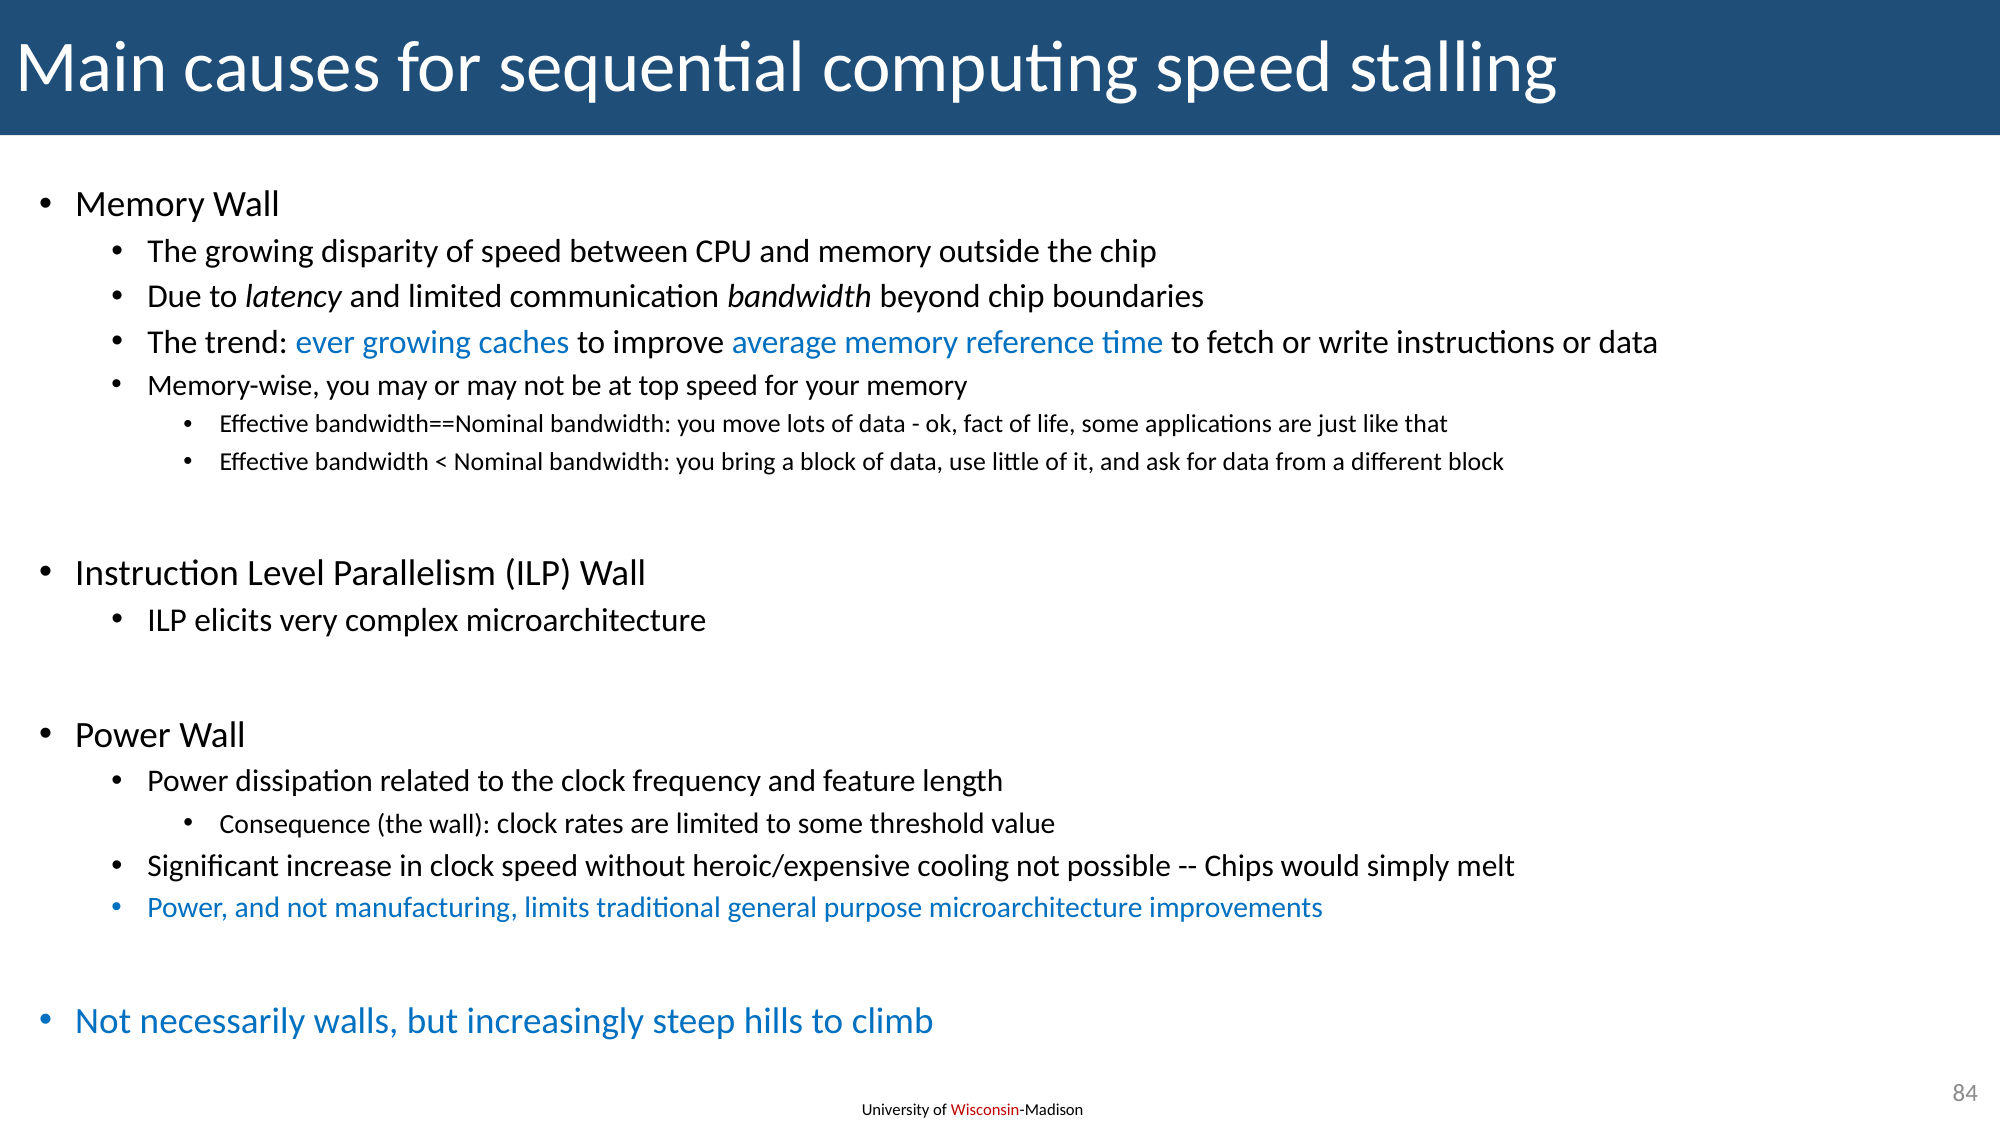

# Main causes for sequential computing speed stalling
Memory Wall
The growing disparity of speed between CPU and memory outside the chip
Due to latency and limited communication bandwidth beyond chip boundaries
The trend: ever growing caches to improve average memory reference time to fetch or write instructions or data
Memory-wise, you may or may not be at top speed for your memory
Effective bandwidth==Nominal bandwidth: you move lots of data - ok, fact of life, some applications are just like that
Effective bandwidth < Nominal bandwidth: you bring a block of data, use little of it, and ask for data from a different block

Instruction Level Parallelism (ILP) Wall
ILP elicits very complex microarchitecture

Power Wall
Power dissipation related to the clock frequency and feature length
Consequence (the wall): clock rates are limited to some threshold value
Significant increase in clock speed without heroic/expensive cooling not possible -- Chips would simply melt
Power, and not manufacturing, limits traditional general purpose microarchitecture improvements

Not necessarily walls, but increasingly steep hills to climb
84